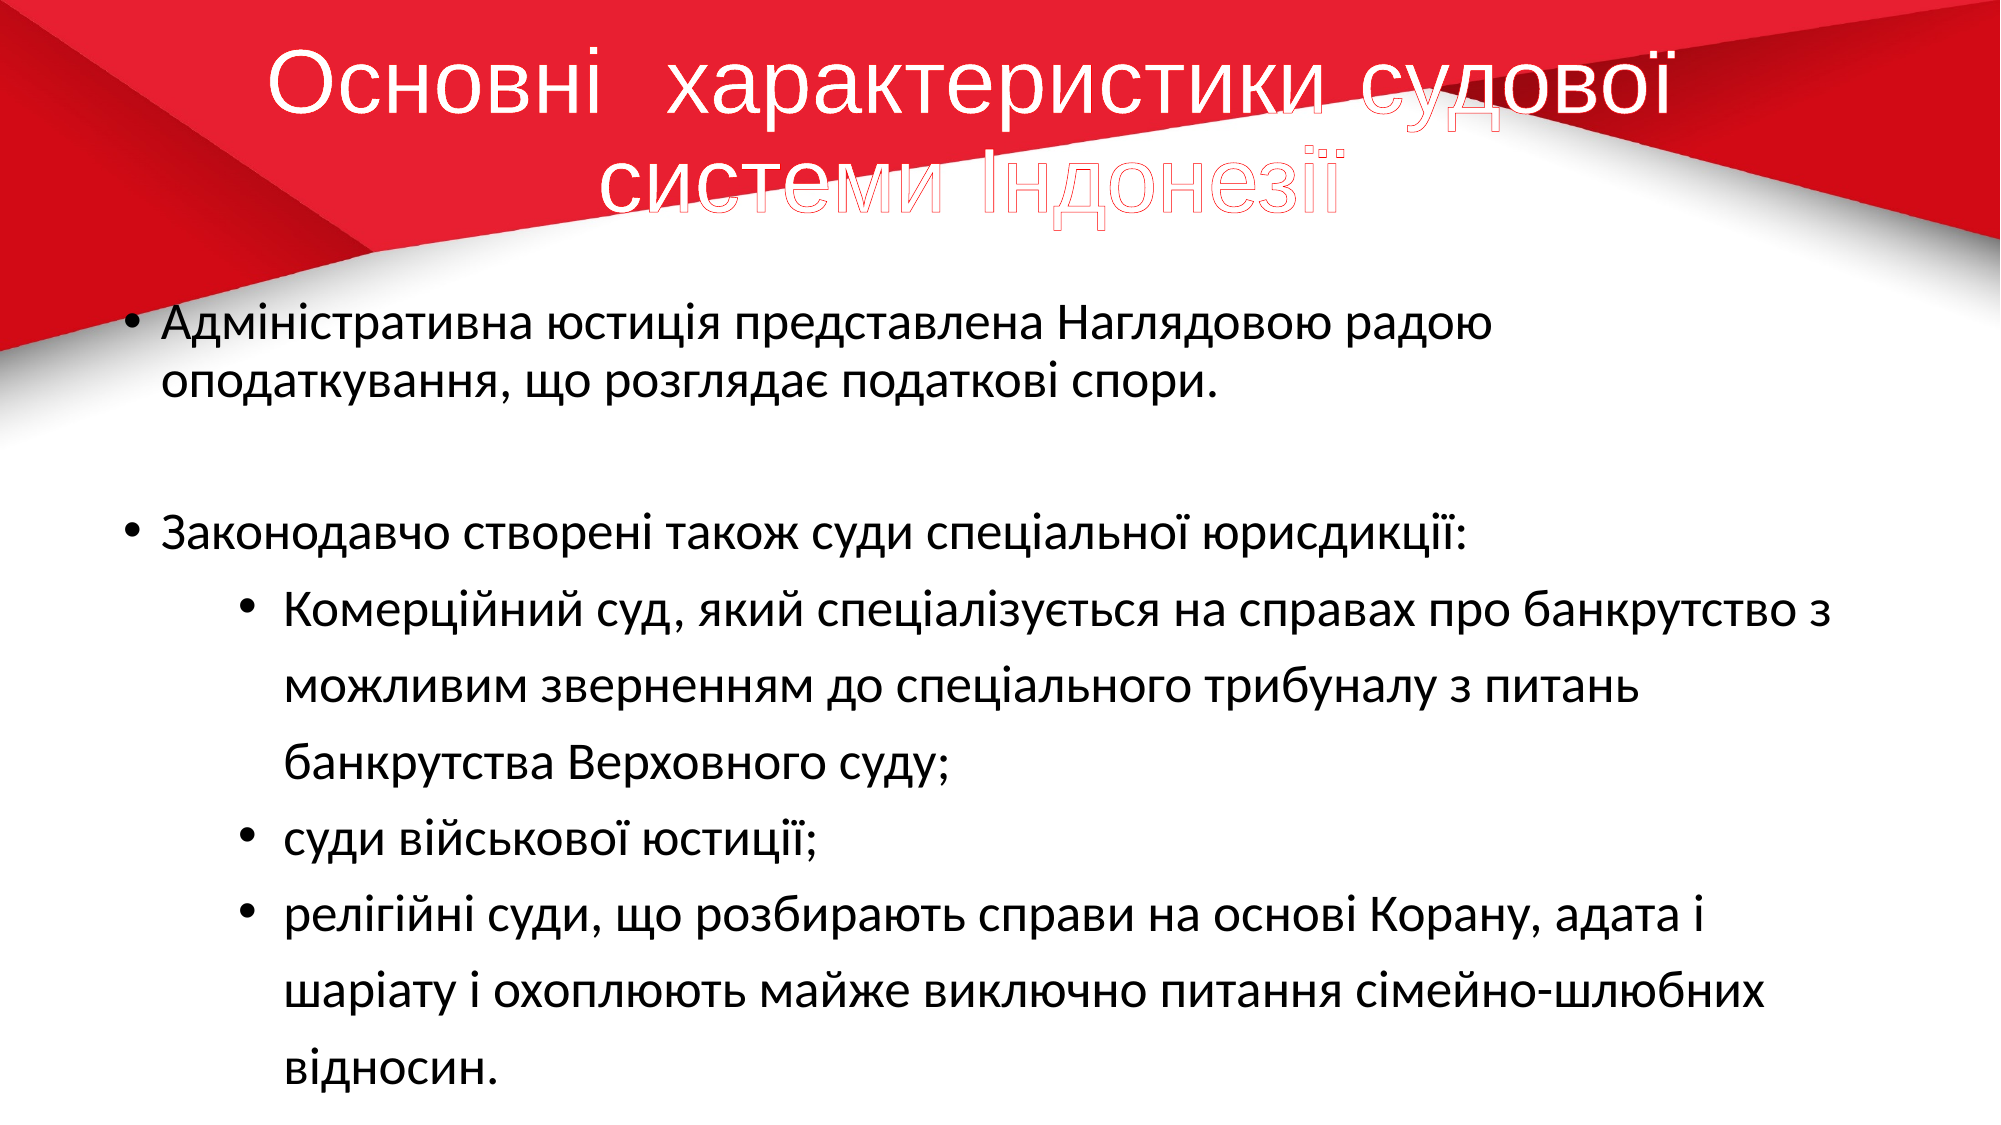

# Основні  характеристики судової системи Індонезії
Адміністративна юстиція представлена ​​Наглядовою радою оподаткування, що розглядає податкові спори.

Законодавчо створені також суди спеціальної юрисдикції:
Комерційний суд, який спеціалізується на справах про банкрутство з можливим зверненням до спеціального трибуналу з питань банкрутства Верховного суду;
суди військової юстиції;
релігійні суди, що розбирають справи на основі Корану, адата і шаріату і охоплюють майже виключно питання сімейно-шлюбних відносин.